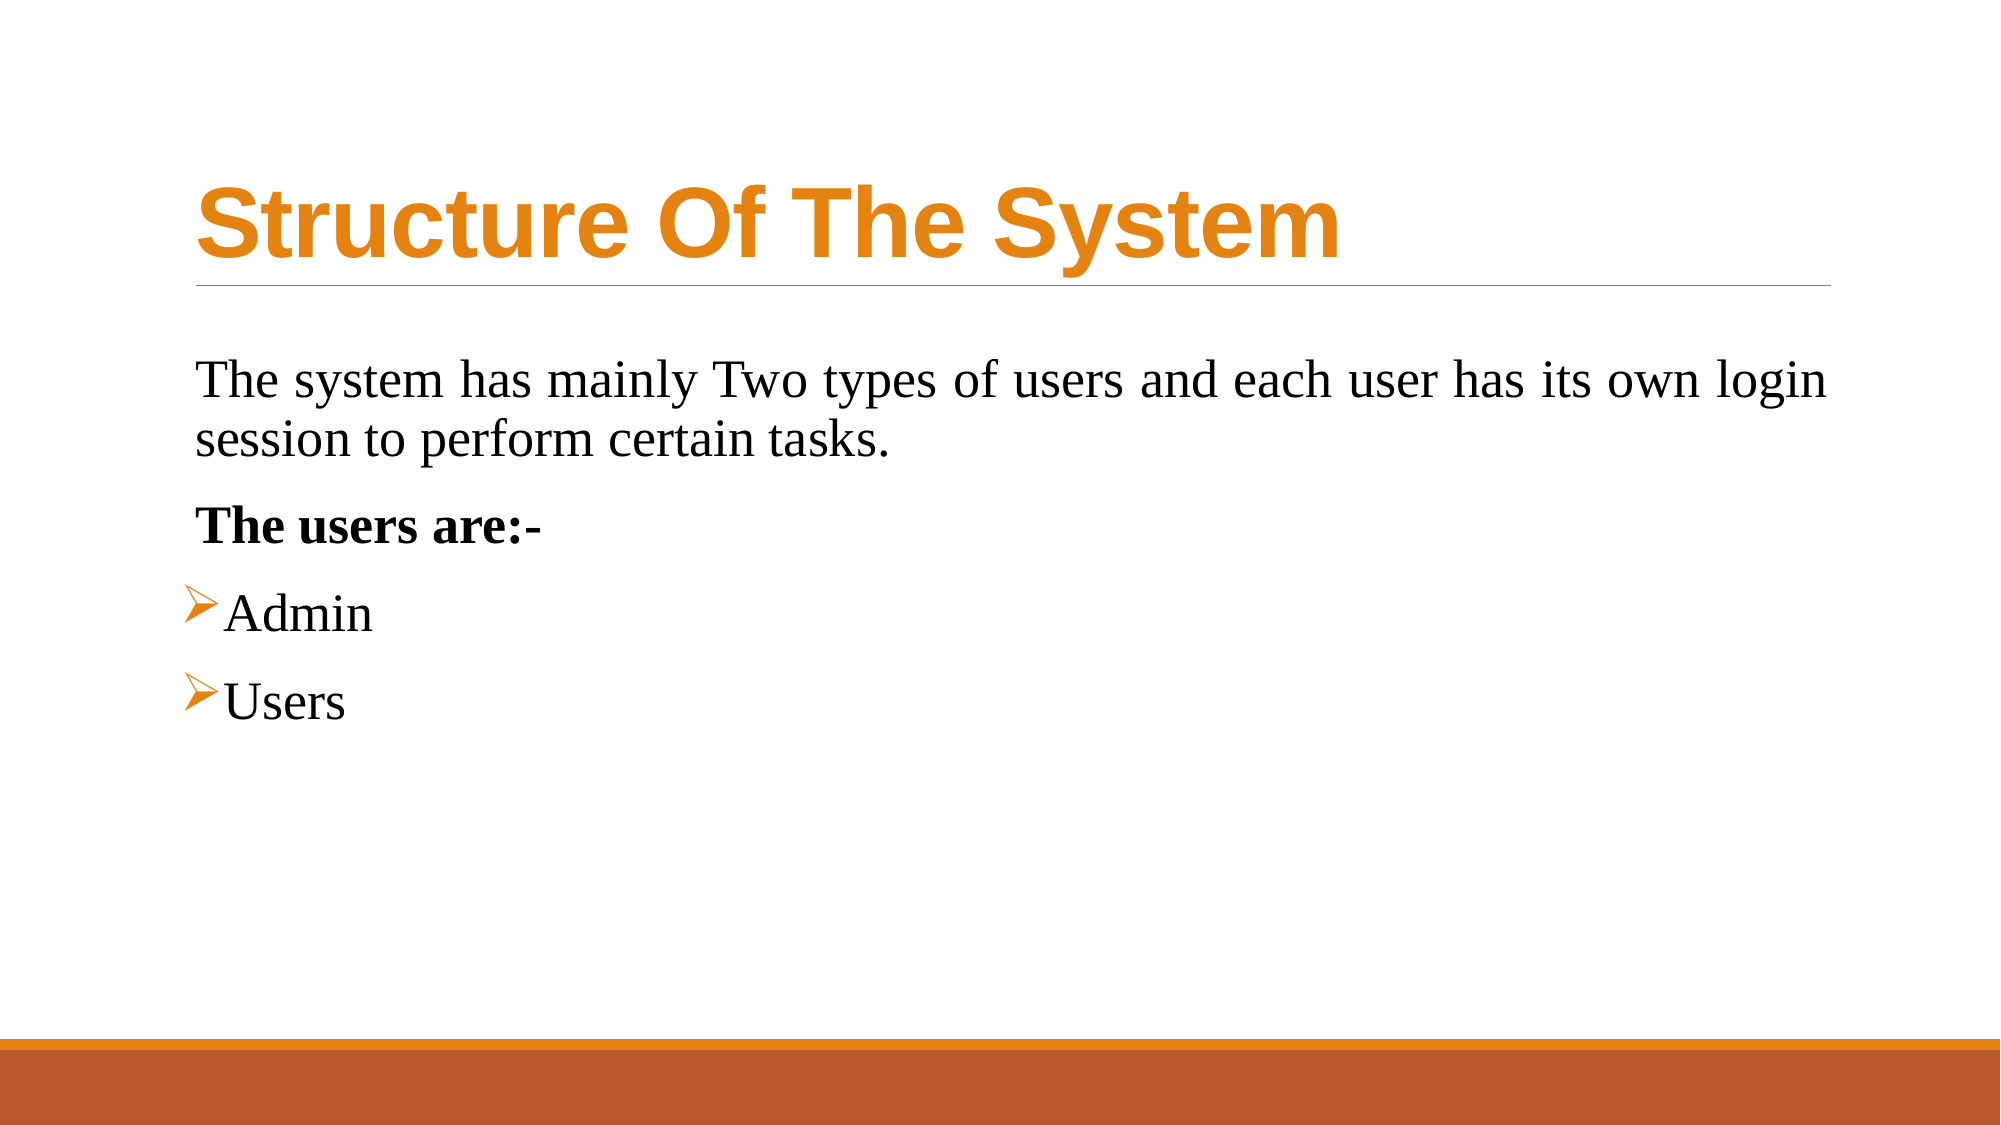

# Structure Of The System
The system has mainly Two types of users and each user has its own login session to perform certain tasks.
The users are:-
Admin
Users